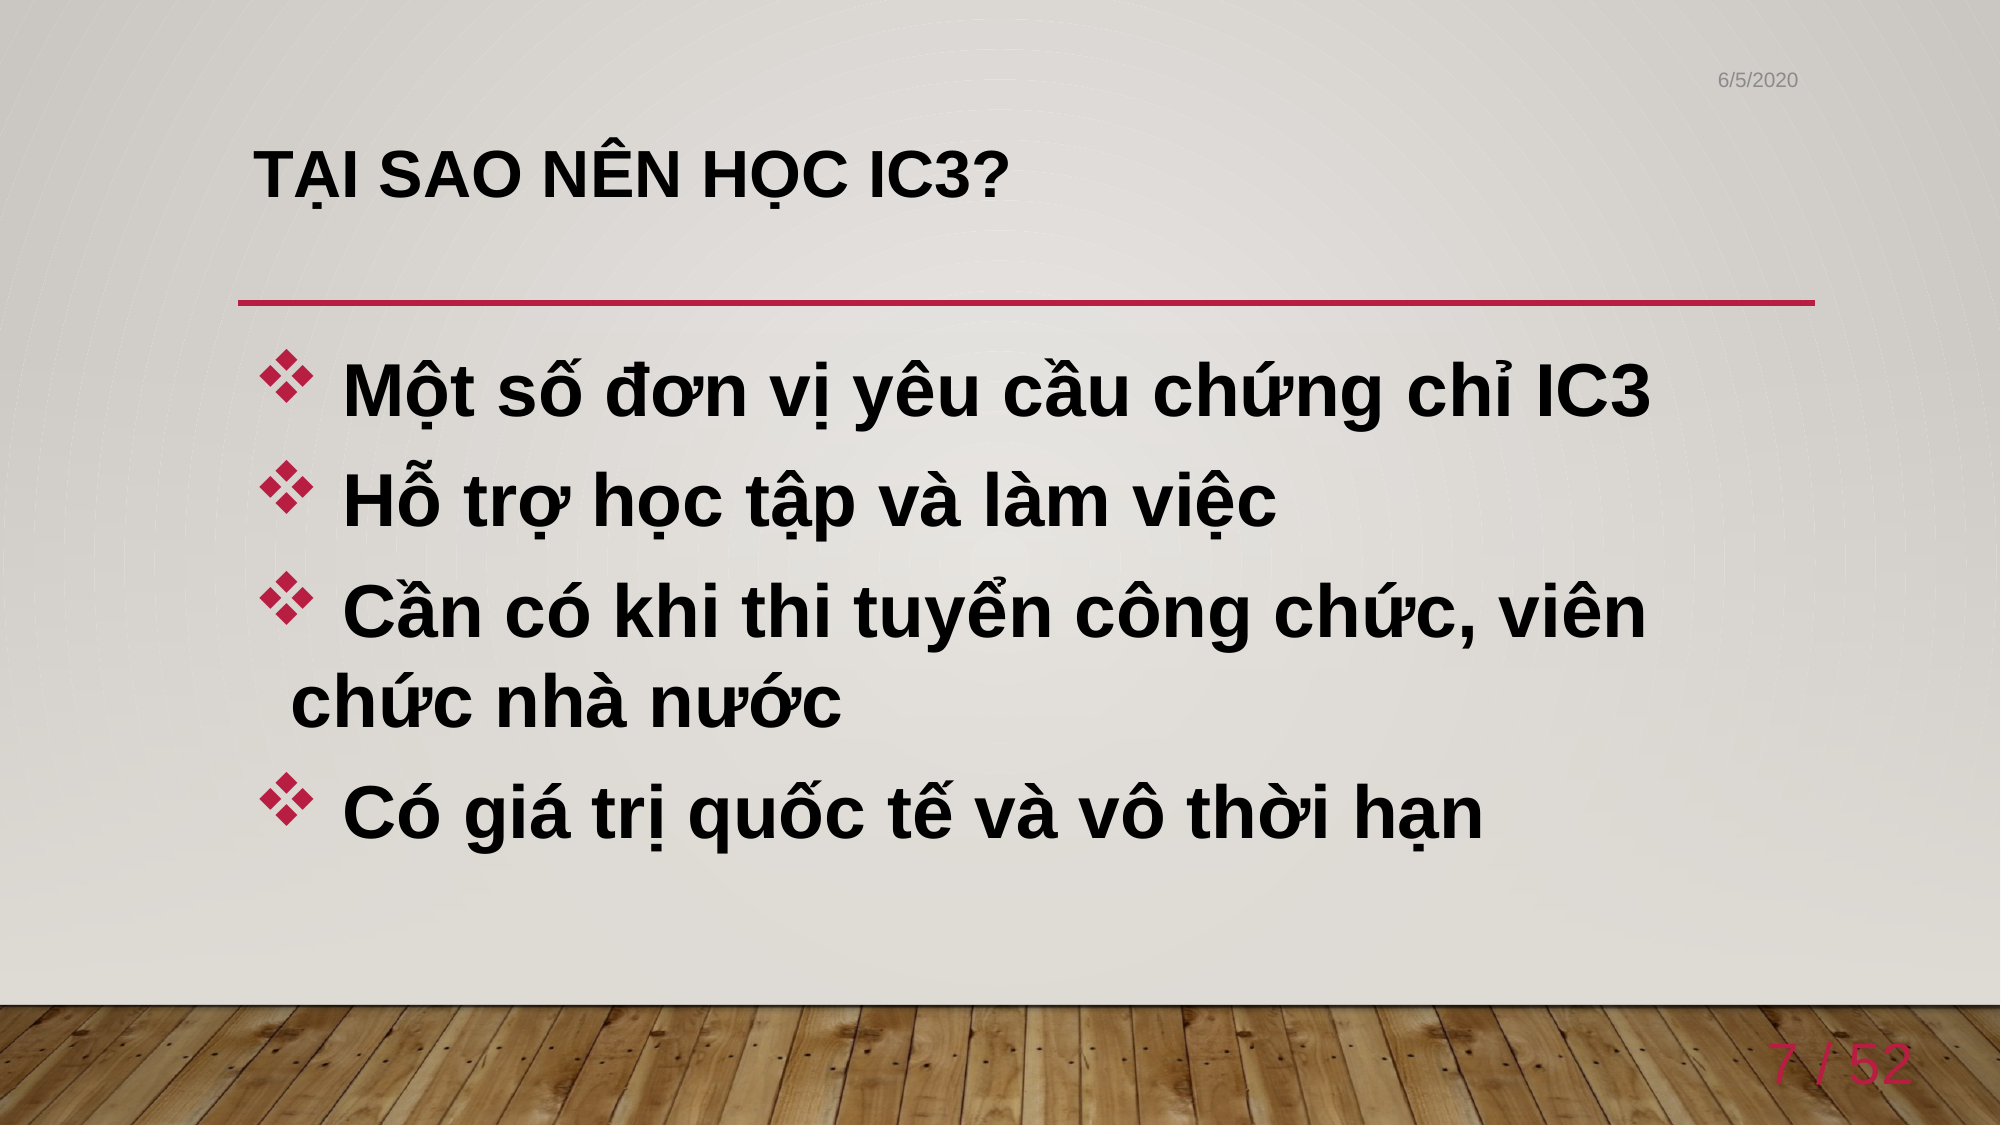

6/5/2020
# Tại sao nên học IC3?
 Một số đơn vị yêu cầu chứng chỉ IC3
 Hỗ trợ học tập và làm việc
 Cần có khi thi tuyển công chức, viên chức nhà nước
 Có giá trị quốc tế và vô thời hạn
7